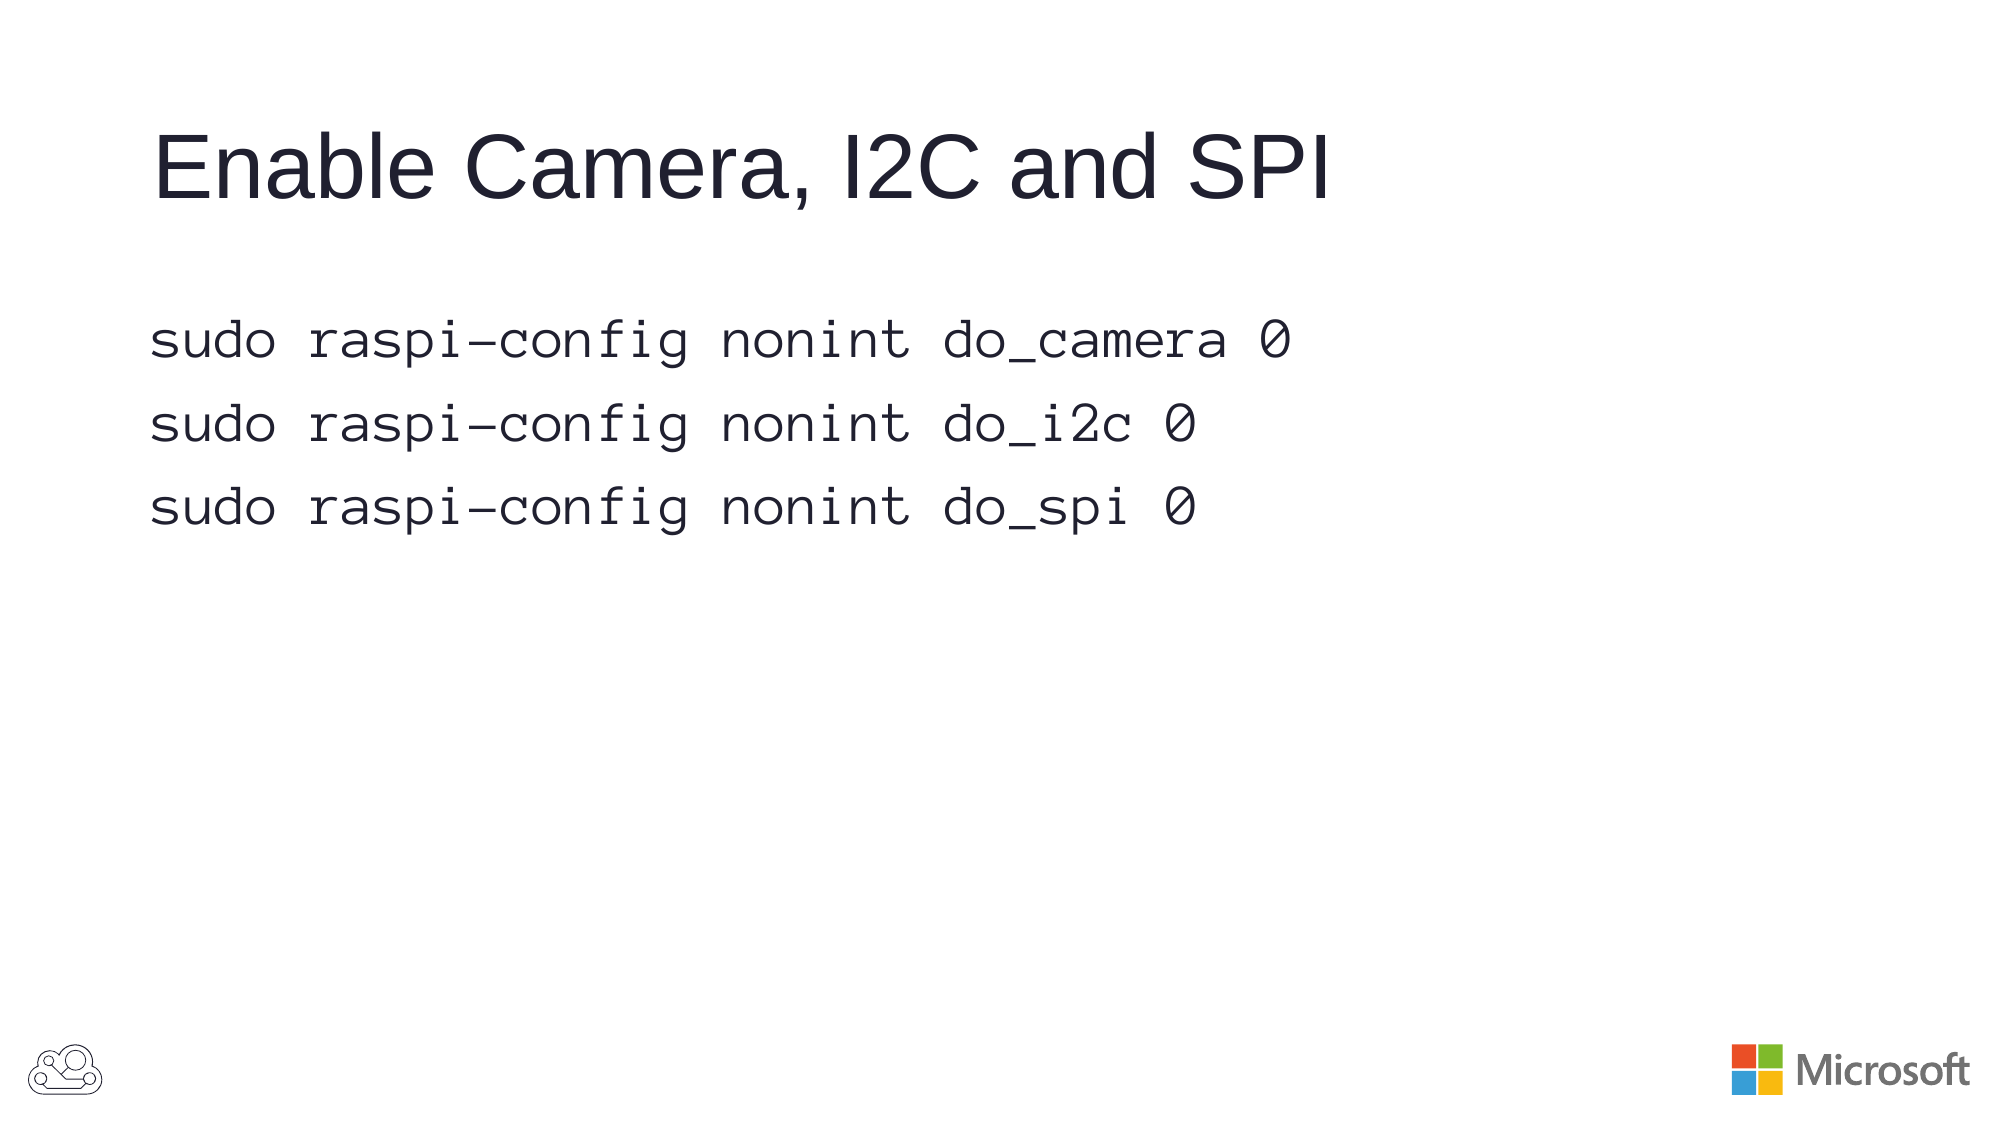

# Enable Camera, I2C and SPI
sudo raspi-config nonint do_camera 0
sudo raspi-config nonint do_i2c 0
sudo raspi-config nonint do_spi 0